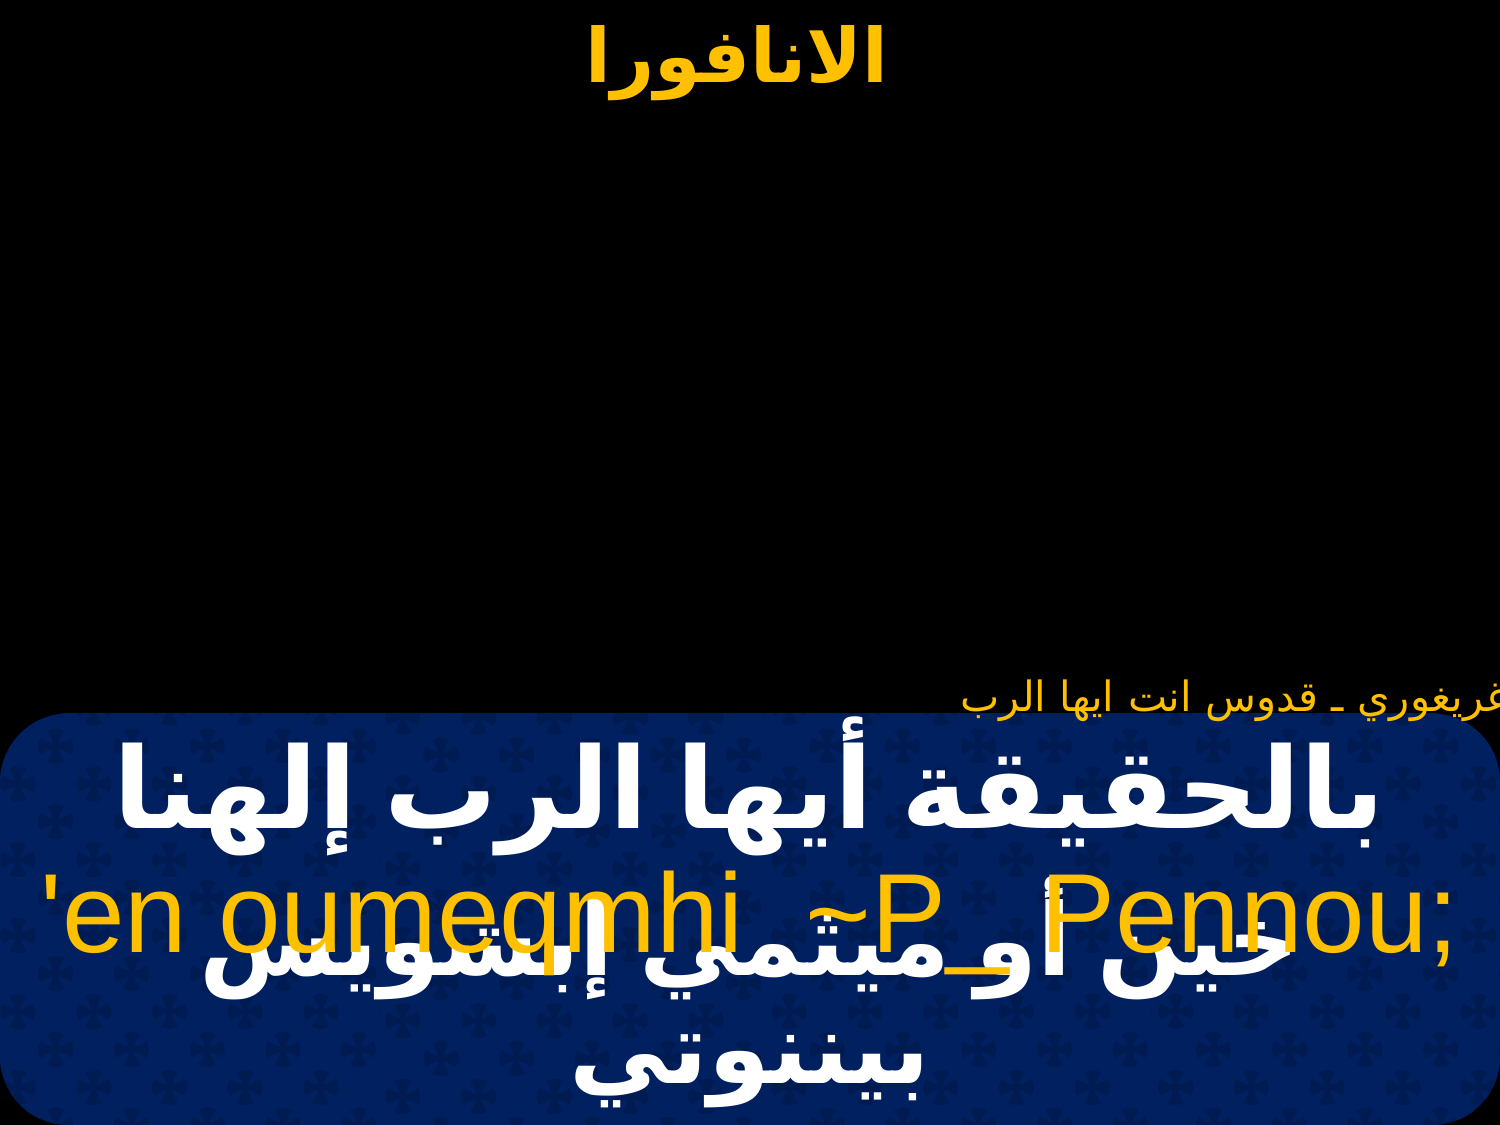

غريغوري ـ قدوس انت ايها الرب
# بالحقيقة أيها الرب إلهنا
'en oumeqmhi  ~P_ Pennou;
خين أو ميثمي إبشويس بيننوتي